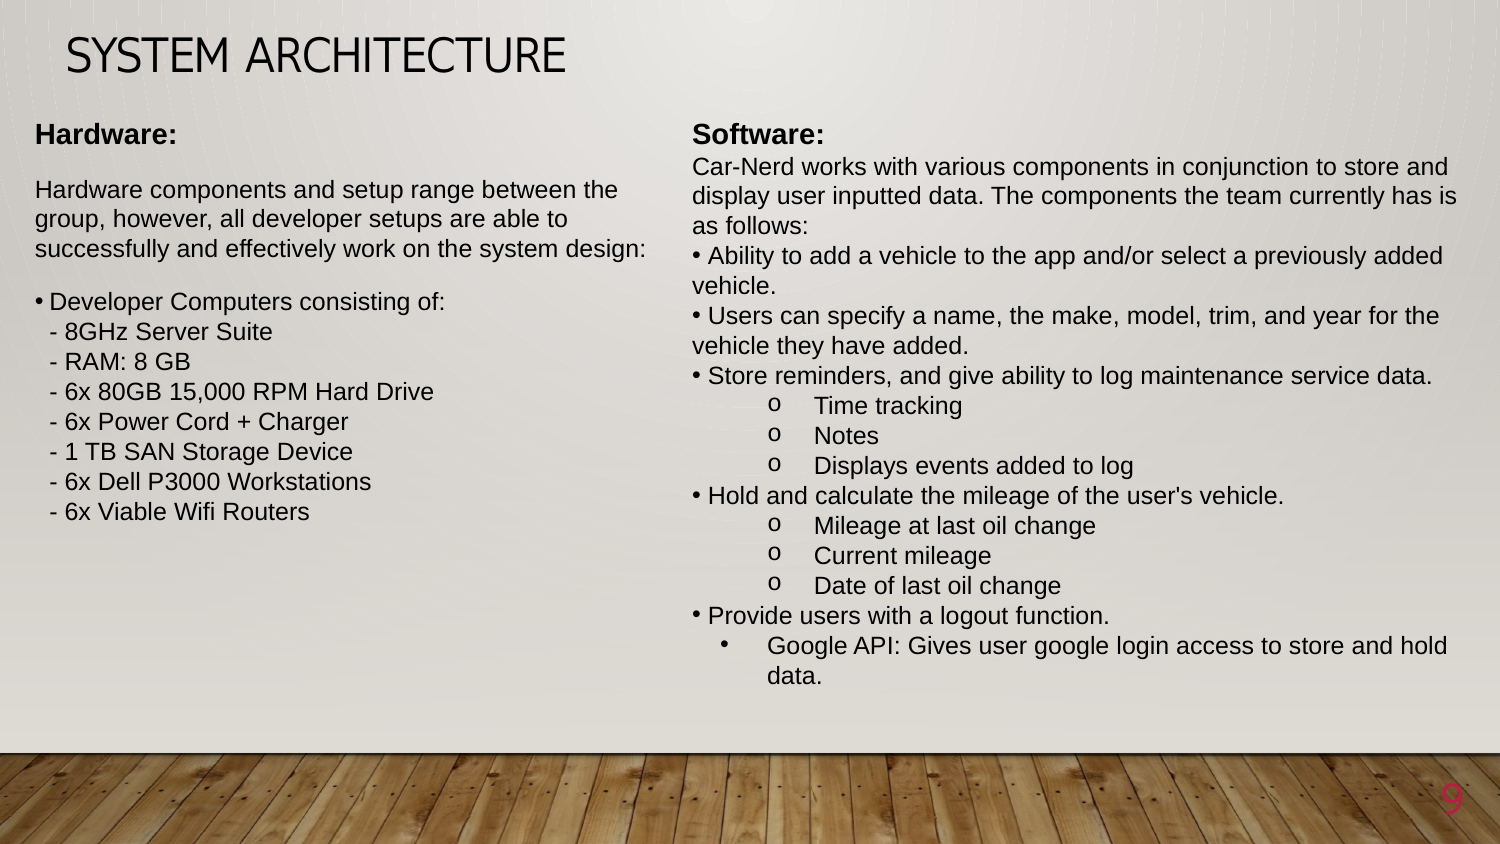

# System architecture
Hardware:
Hardware components and setup range between the group, however, all developer setups are able to successfully and effectively work on the system design:
Developer Computers consisting of:
- 8GHz Server Suite
- RAM: 8 GB
- 6x 80GB 15,000 RPM Hard Drive
- 6x Power Cord + Charger
- 1 TB SAN Storage Device
- 6x Dell P3000 Workstations
- 6x Viable Wifi Routers
Software:
Car-Nerd works with various components in conjunction to store and display user inputted data. The components the team currently has is as follows:
 Ability to add a vehicle to the app and/or select a previously added vehicle.
 Users can specify a name, the make, model, trim, and year for the vehicle they have added.
 Store reminders, and give ability to log maintenance service data.
Time tracking
Notes
Displays events added to log
 Hold and calculate the mileage of the user's vehicle.
Mileage at last oil change
Current mileage
Date of last oil change
 Provide users with a logout function.
Google API: Gives user google login access to store and hold data.
9